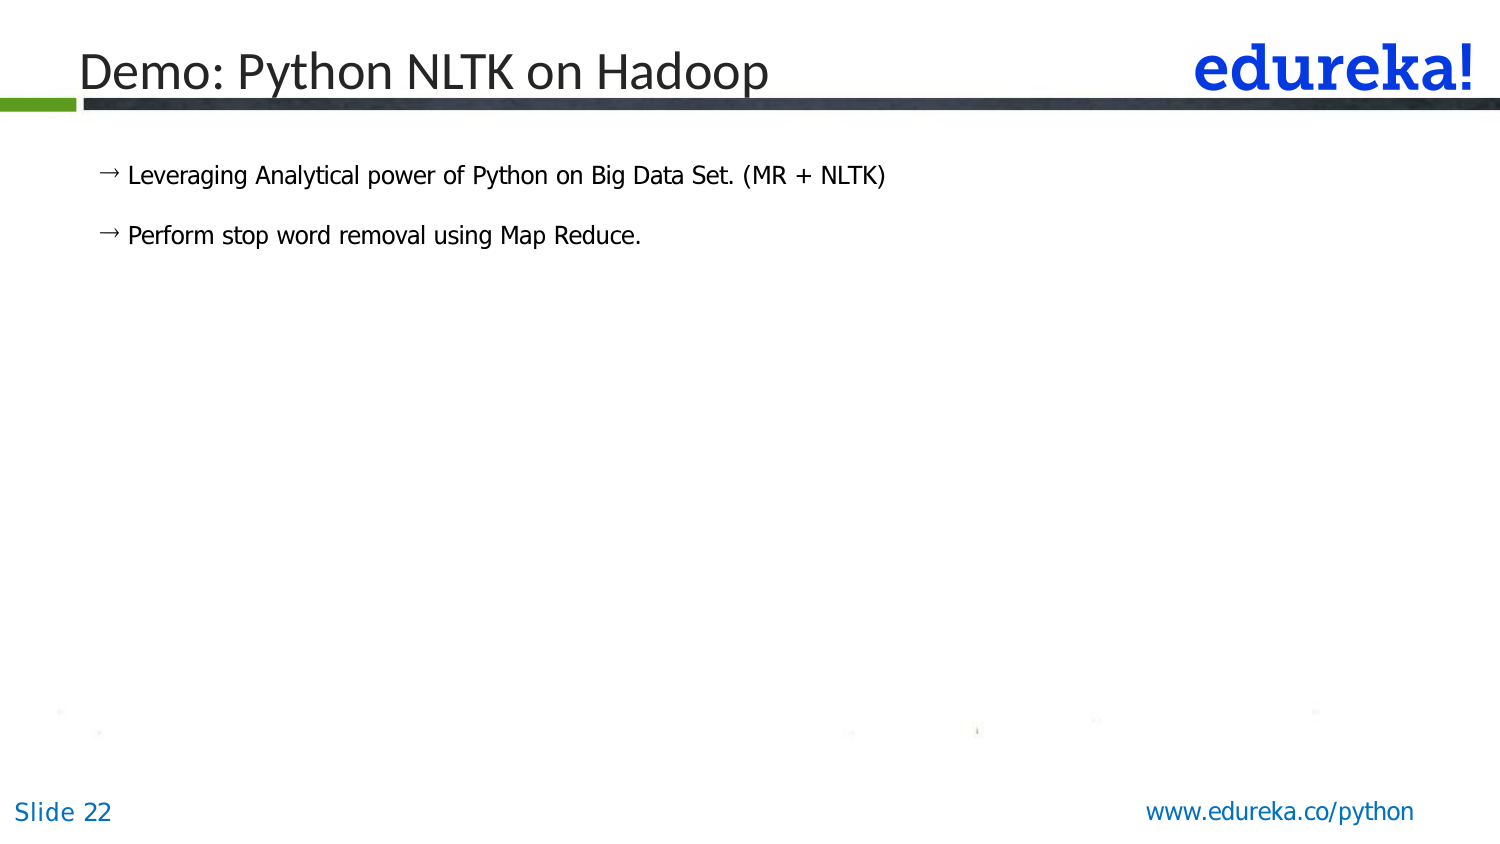

# Demo: Python NLTK on Hadoop
Leveraging Analytical power of Python on Big Data Set. (MR + NLTK)

Perform stop word removal using Map Reduce.